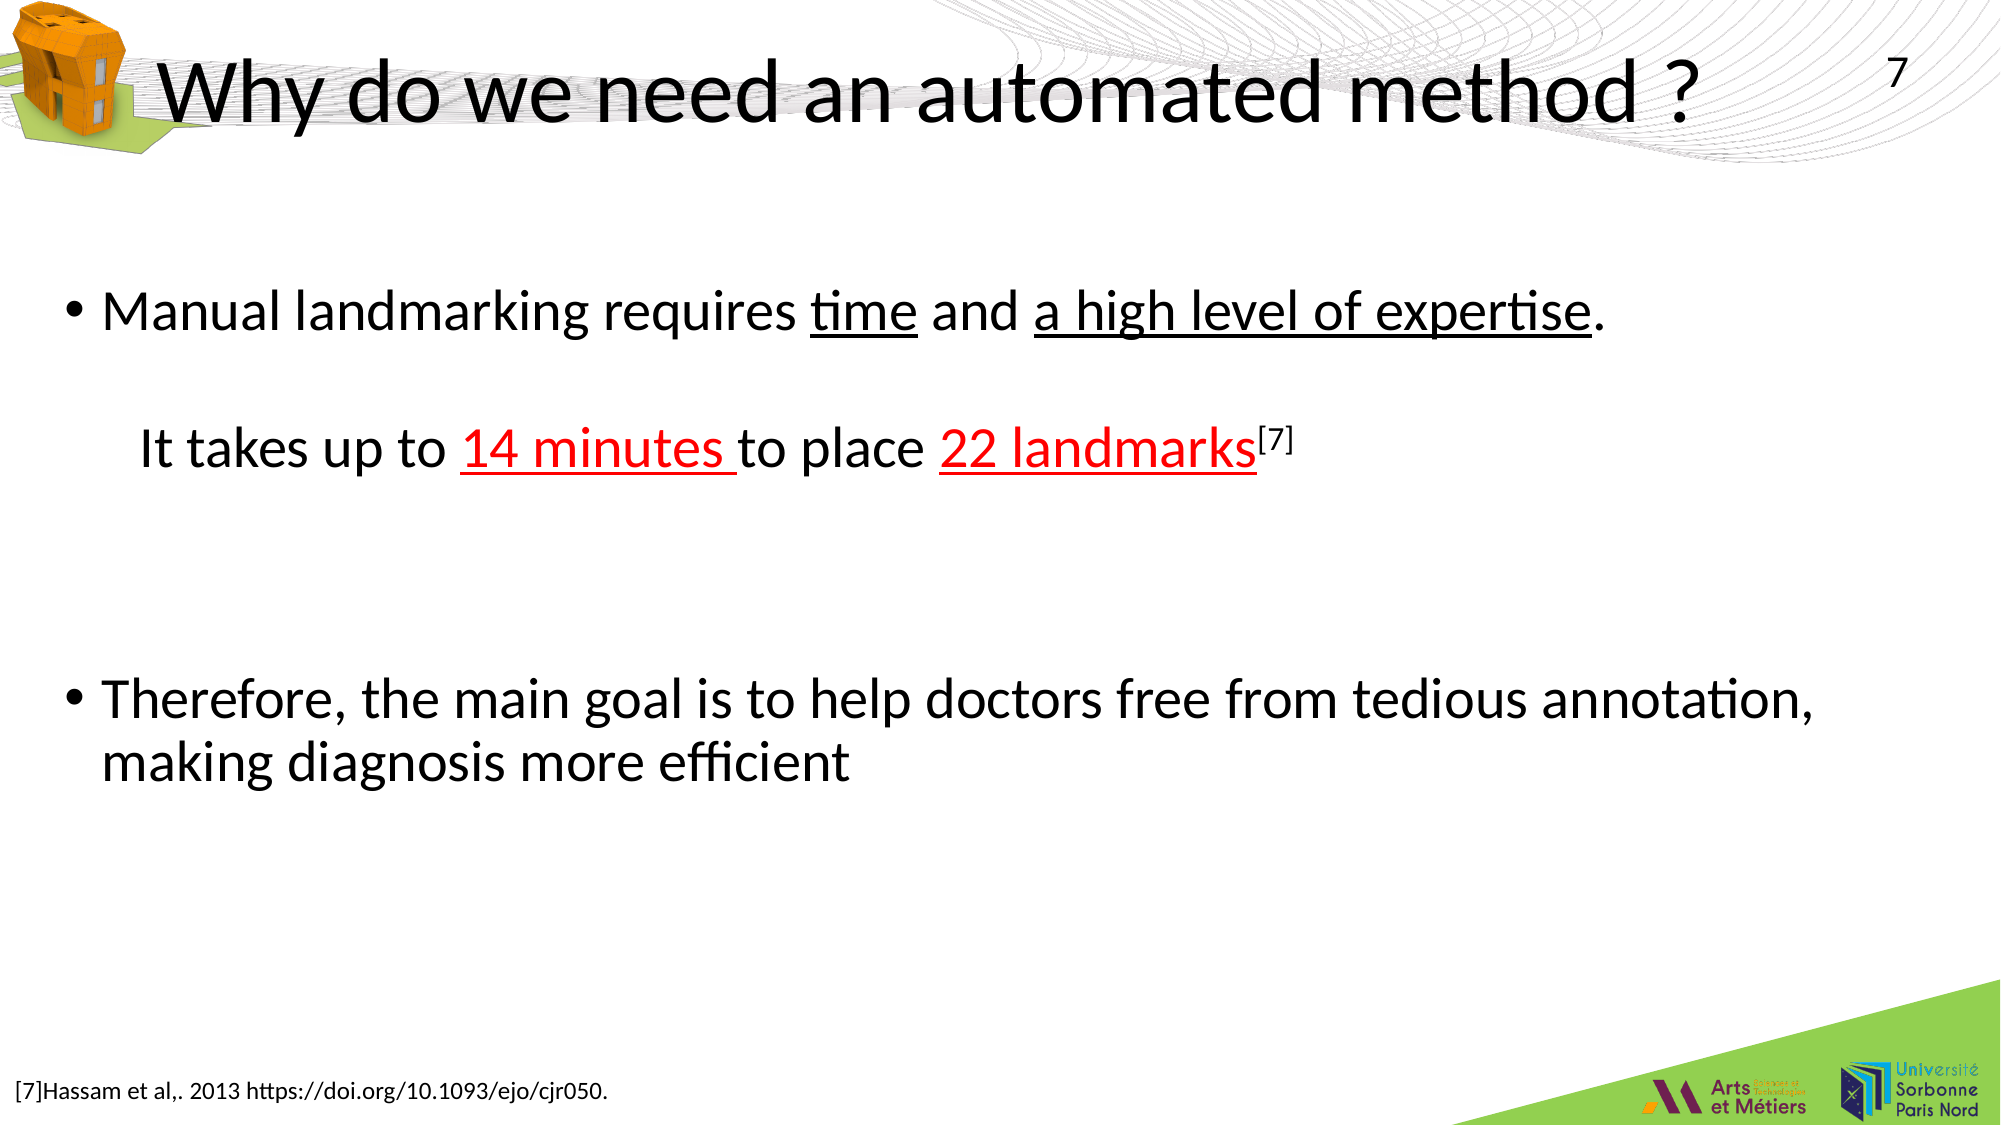

Why do we need an automated method ?
Manual landmarking requires time and a high level of expertise.

It takes up to 14 minutes to place 22 landmarks[7]

Therefore, the main goal is to help doctors free from tedious annotation, making diagnosis more efficient
[7]Hassam et al,. 2013 https://doi.org/10.1093/ejo/cjr050.